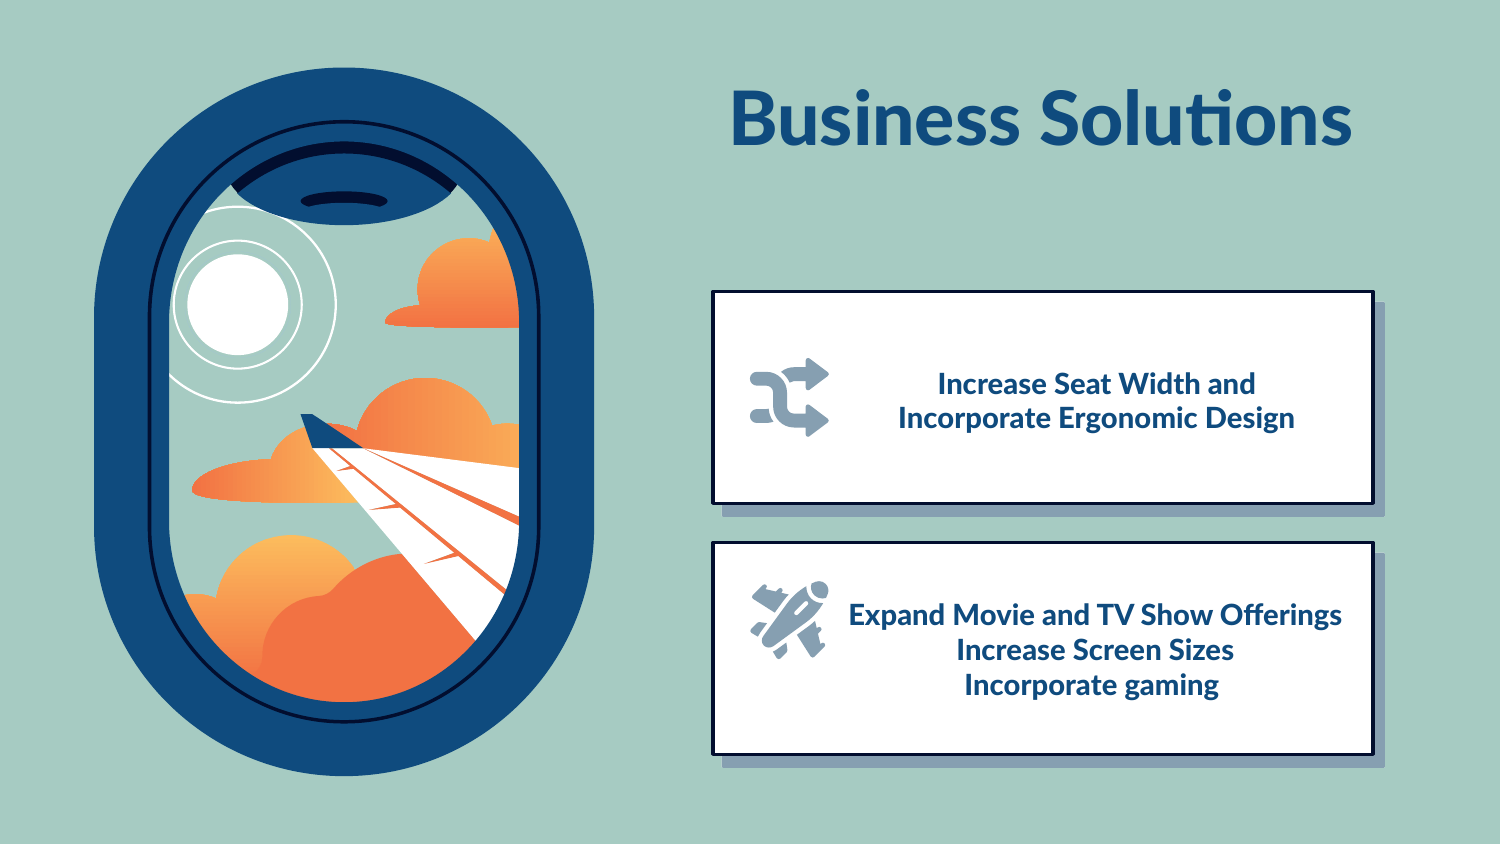

# Business Solutions

Increase Seat Width and Incorporate Ergonomic Design

Expand Movie and TV Show Offerings
Increase Screen Sizes
Incorporate gaming